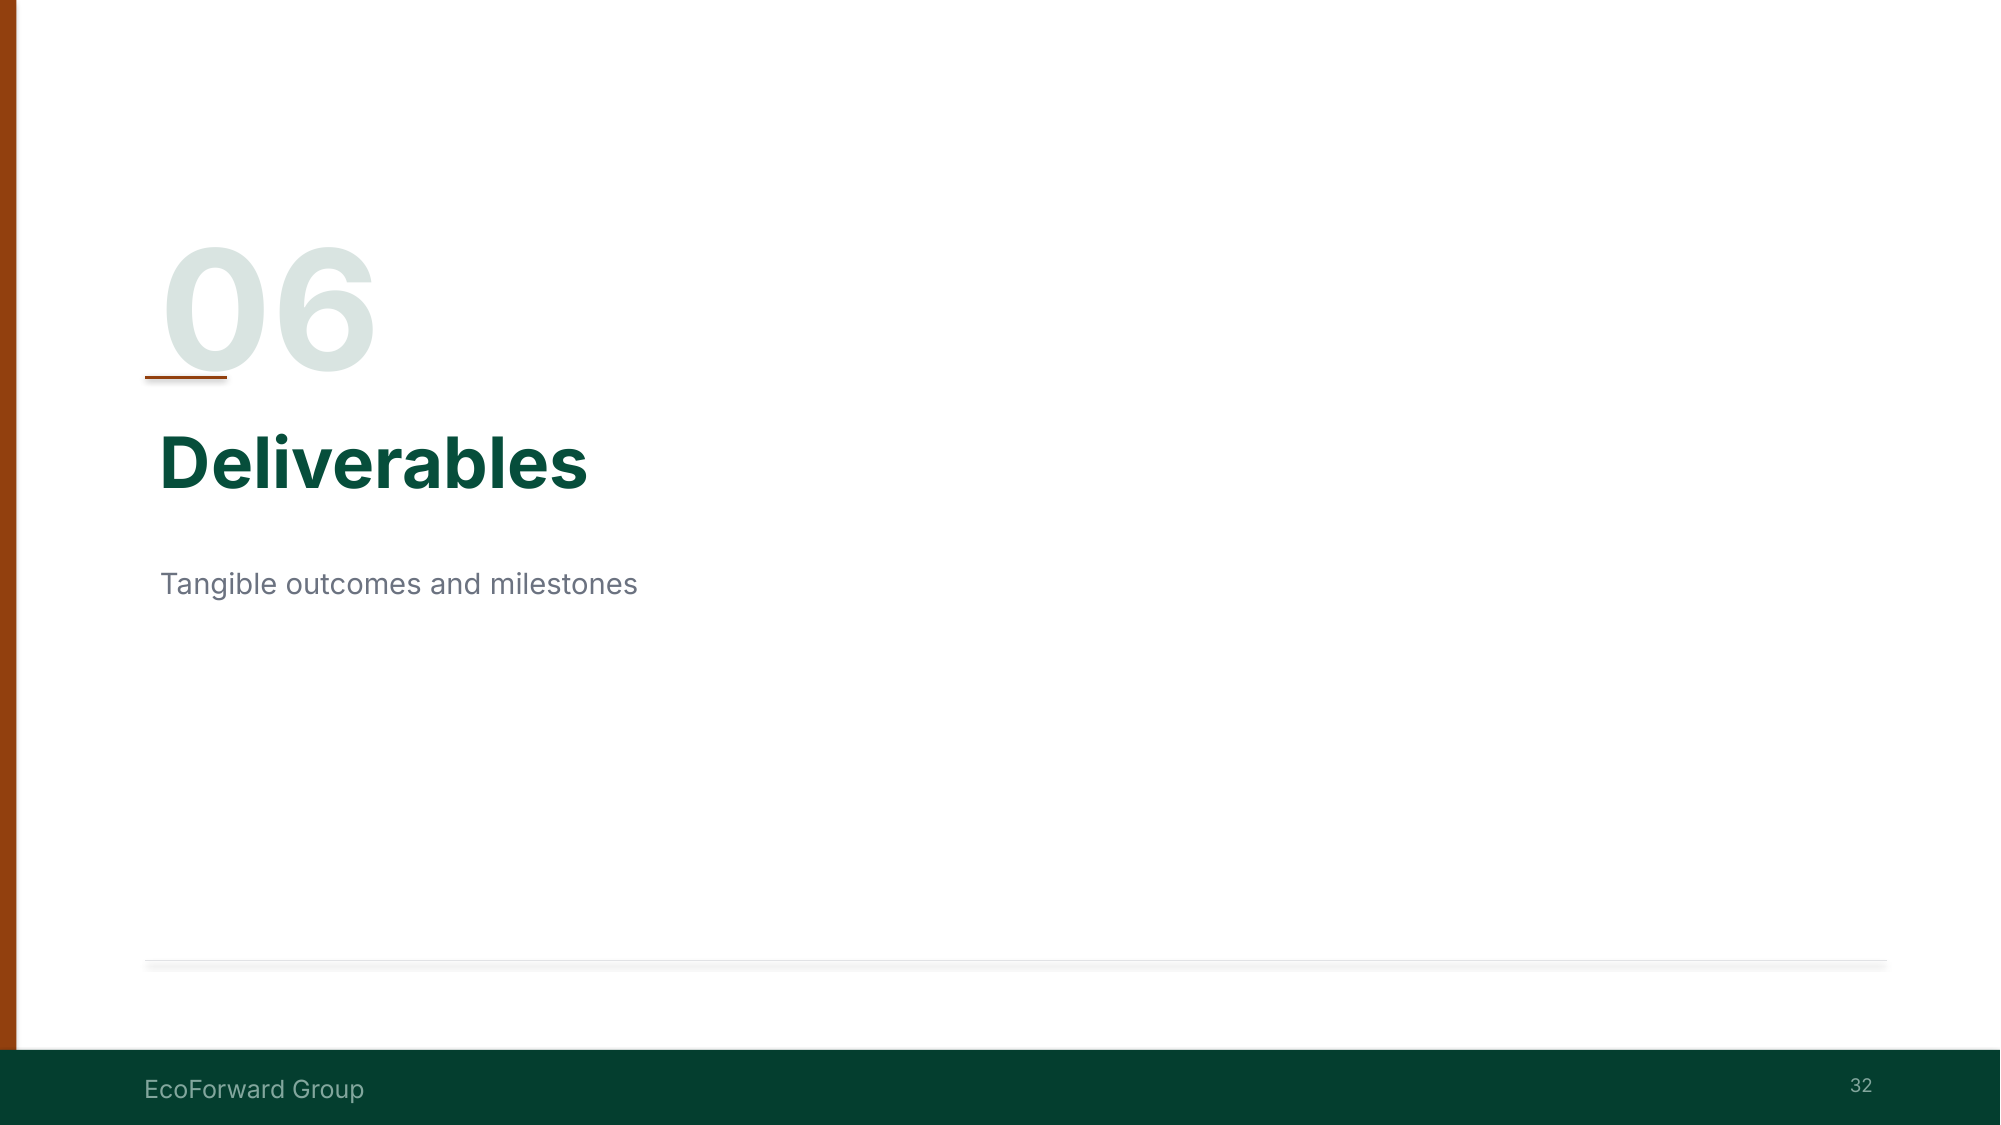

06
Deliverables
Tangible outcomes and milestones

EcoForward Group
32